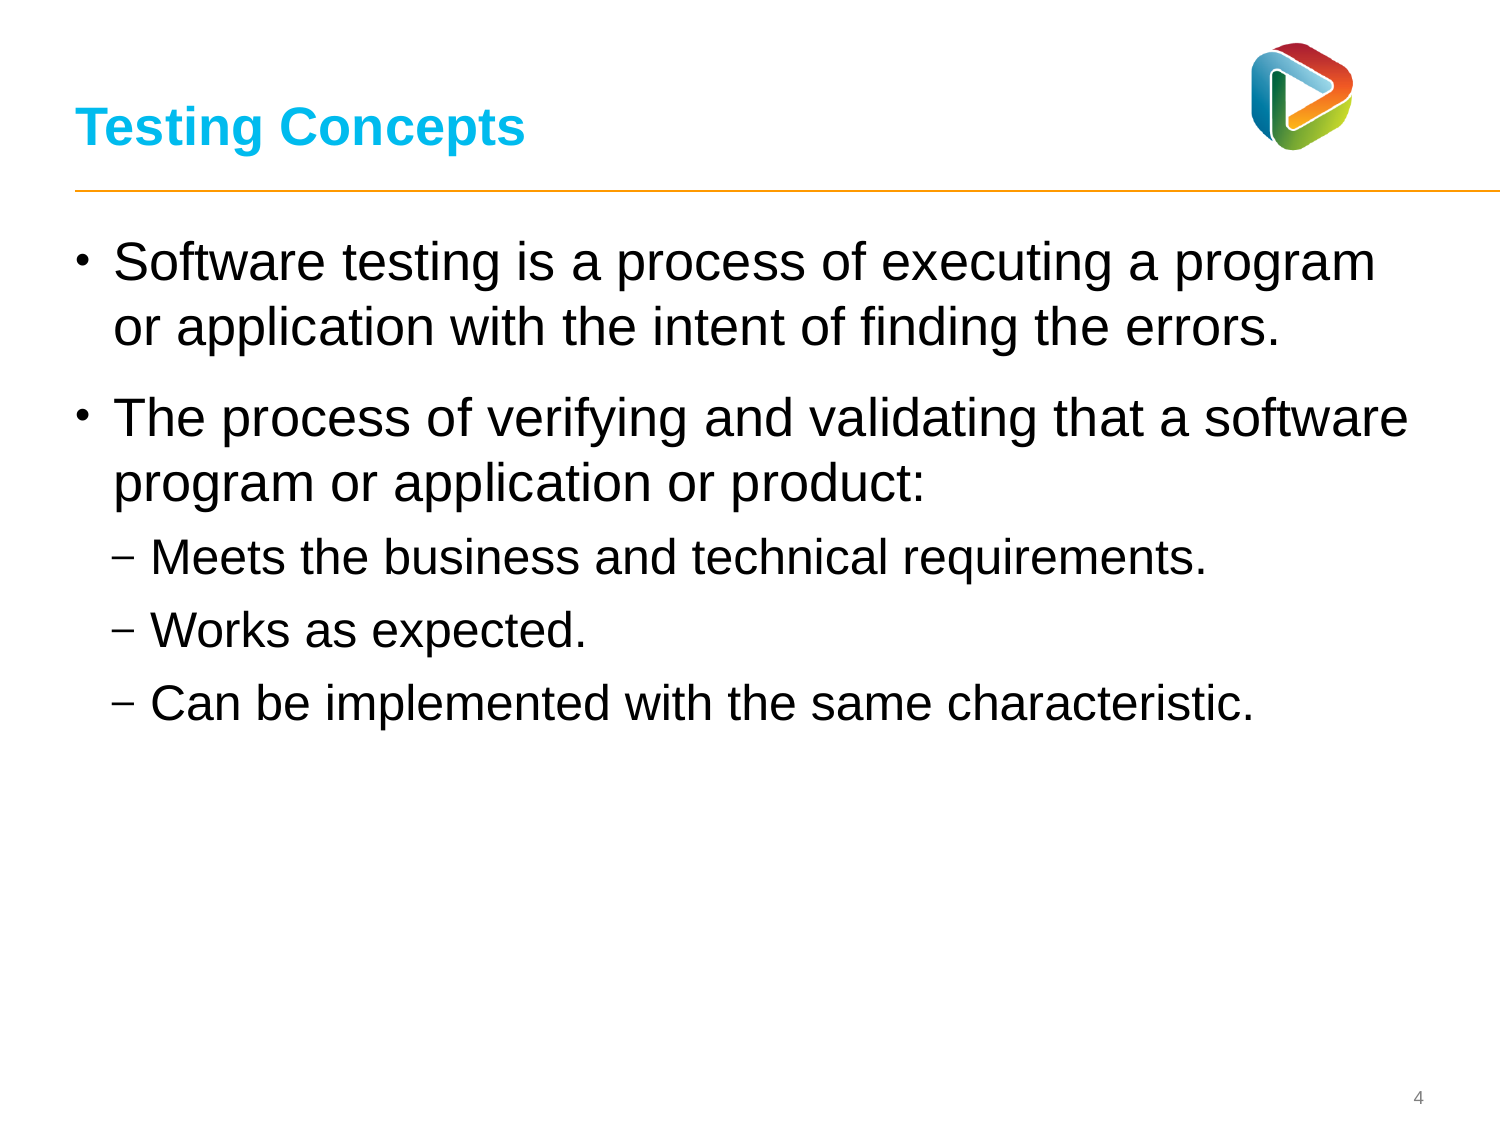

# Testing Concepts
Software testing is a process of executing a program or application with the intent of finding the errors.
The process of verifying and validating that a software program or application or product:
Meets the business and technical requirements.
Works as expected.
Can be implemented with the same characteristic.